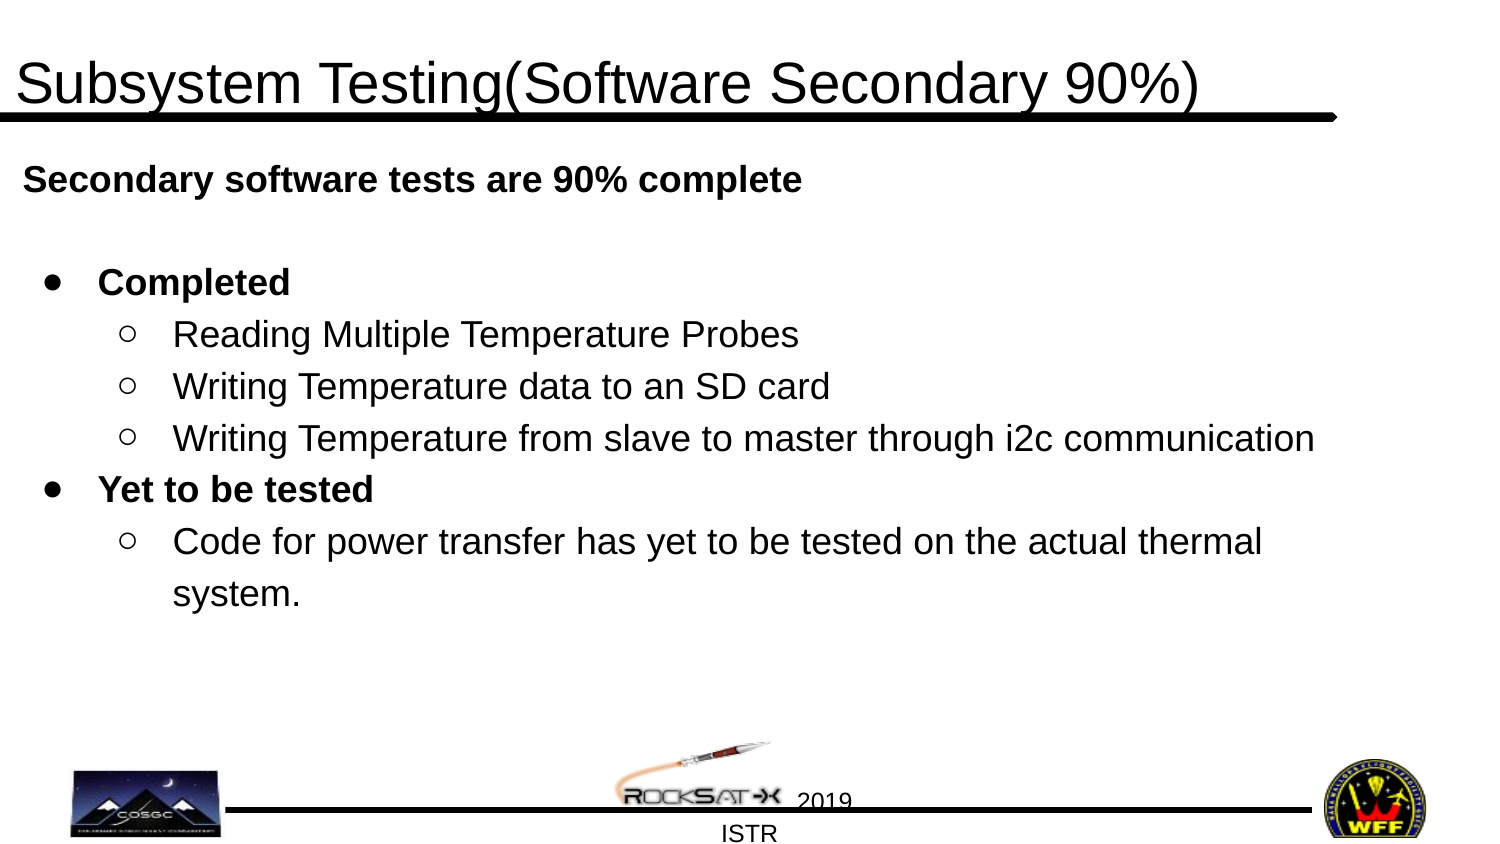

# Subsystem Testing(Software Secondary 90%)
Secondary software tests are 90% complete

Completed
Reading Multiple Temperature Probes
Writing Temperature data to an SD card
Writing Temperature from slave to master through i2c communication
Yet to be tested
Code for power transfer has yet to be tested on the actual thermal system.